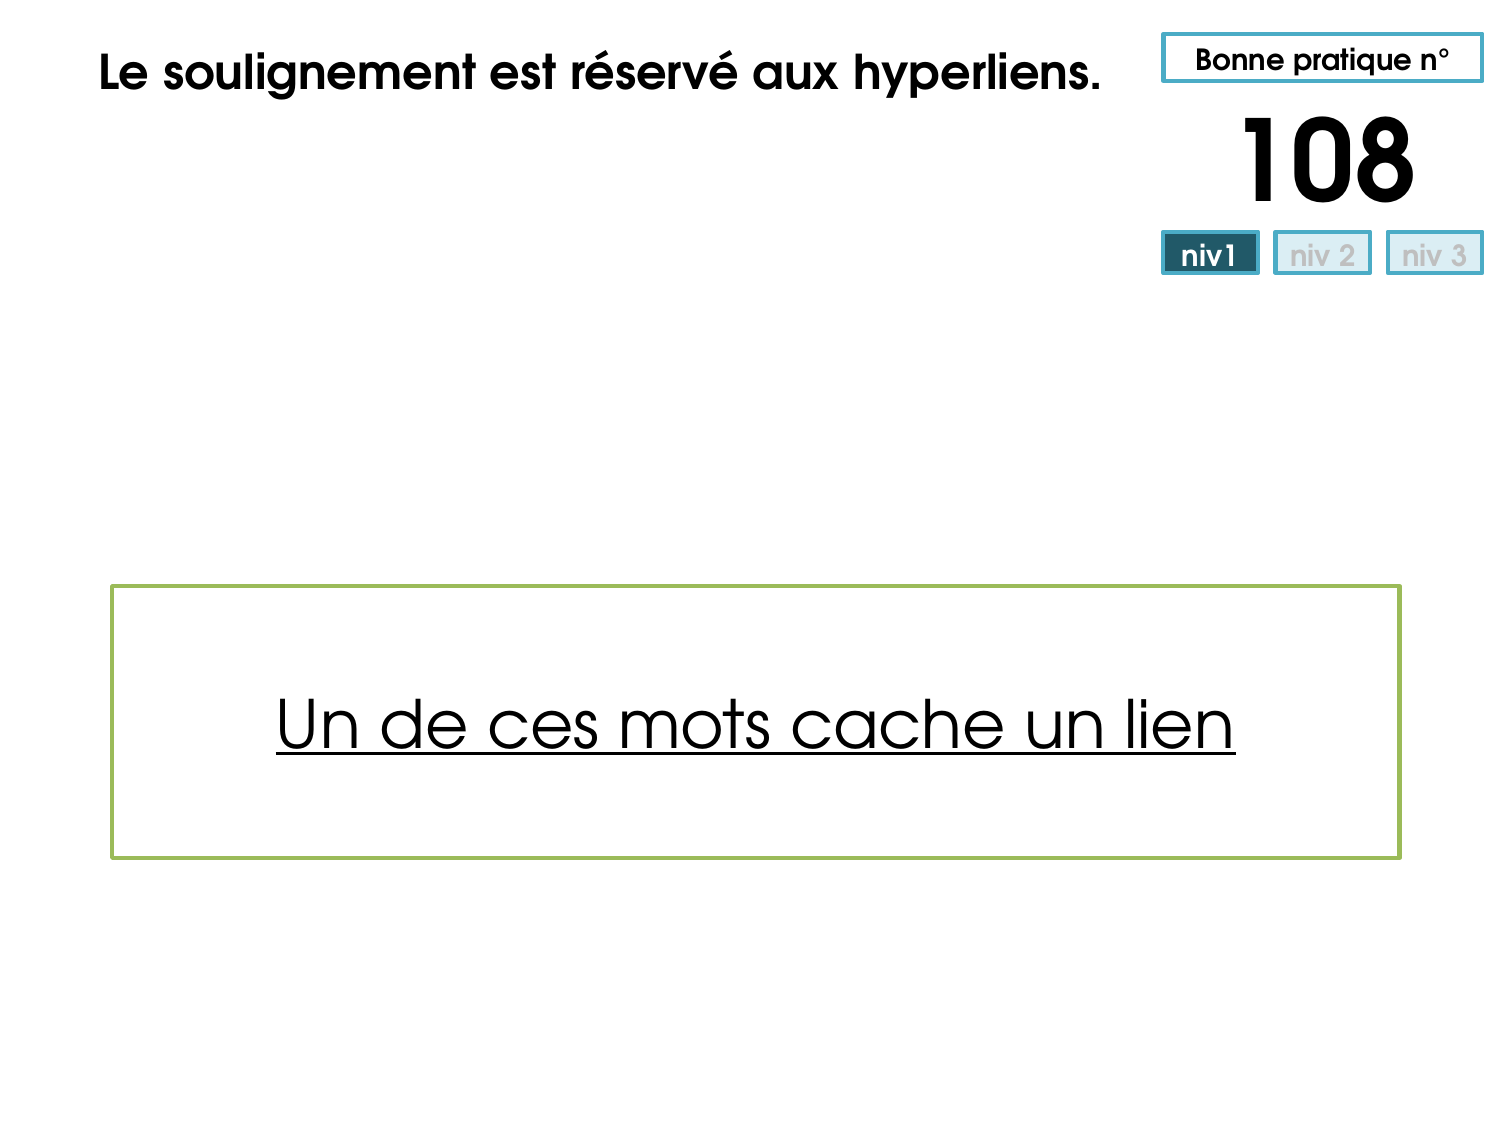

# Le soulignement est réservé aux hyperliens.
108
Un de ces mots cache un lien